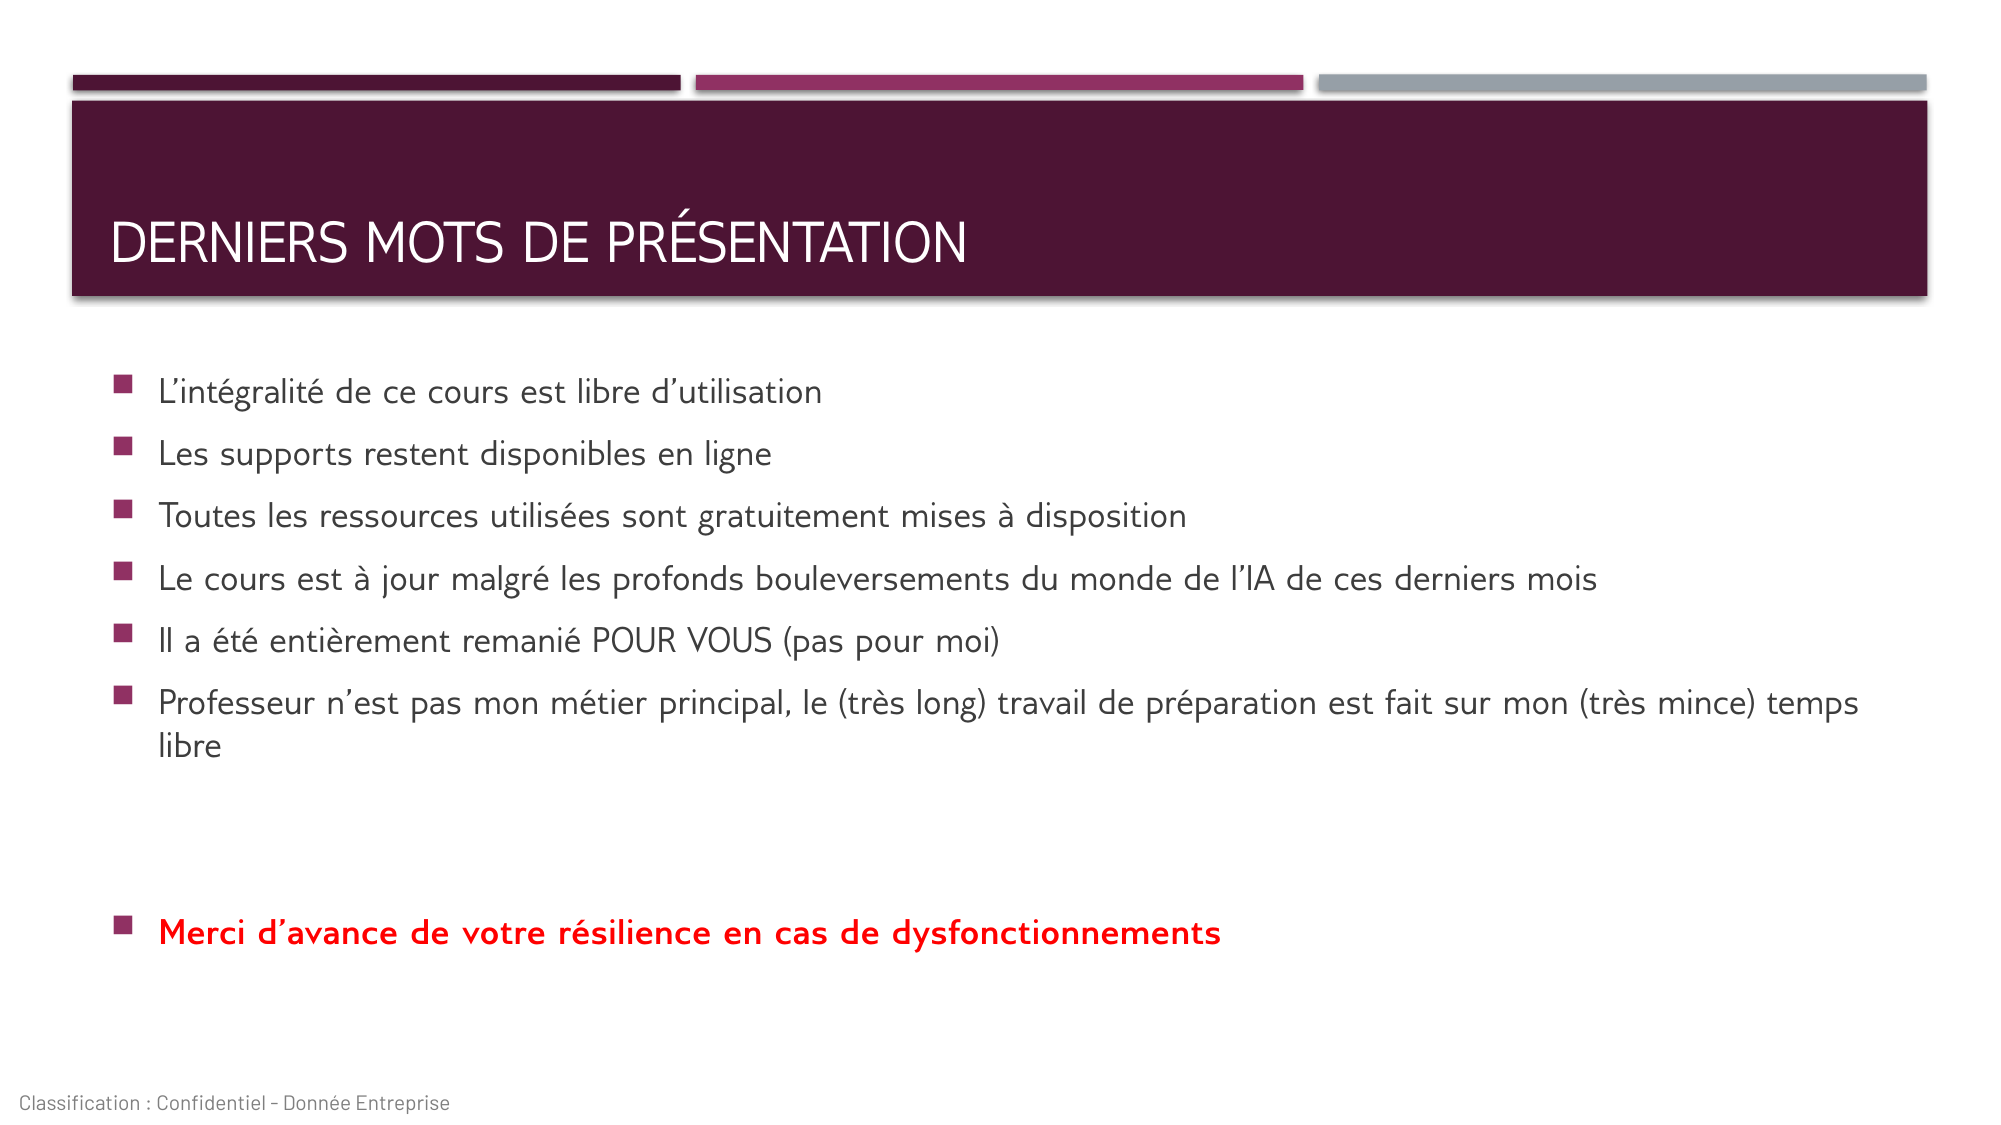

# Derniers mots de présentation
L’intégralité de ce cours est libre d’utilisation
Les supports restent disponibles en ligne
Toutes les ressources utilisées sont gratuitement mises à disposition
Le cours est à jour malgré les profonds bouleversements du monde de l’IA de ces derniers mois
Il a été entièrement remanié POUR VOUS (pas pour moi)
Professeur n’est pas mon métier principal, le (très long) travail de préparation est fait sur mon (très mince) temps libre

Merci d’avance de votre résilience en cas de dysfonctionnements